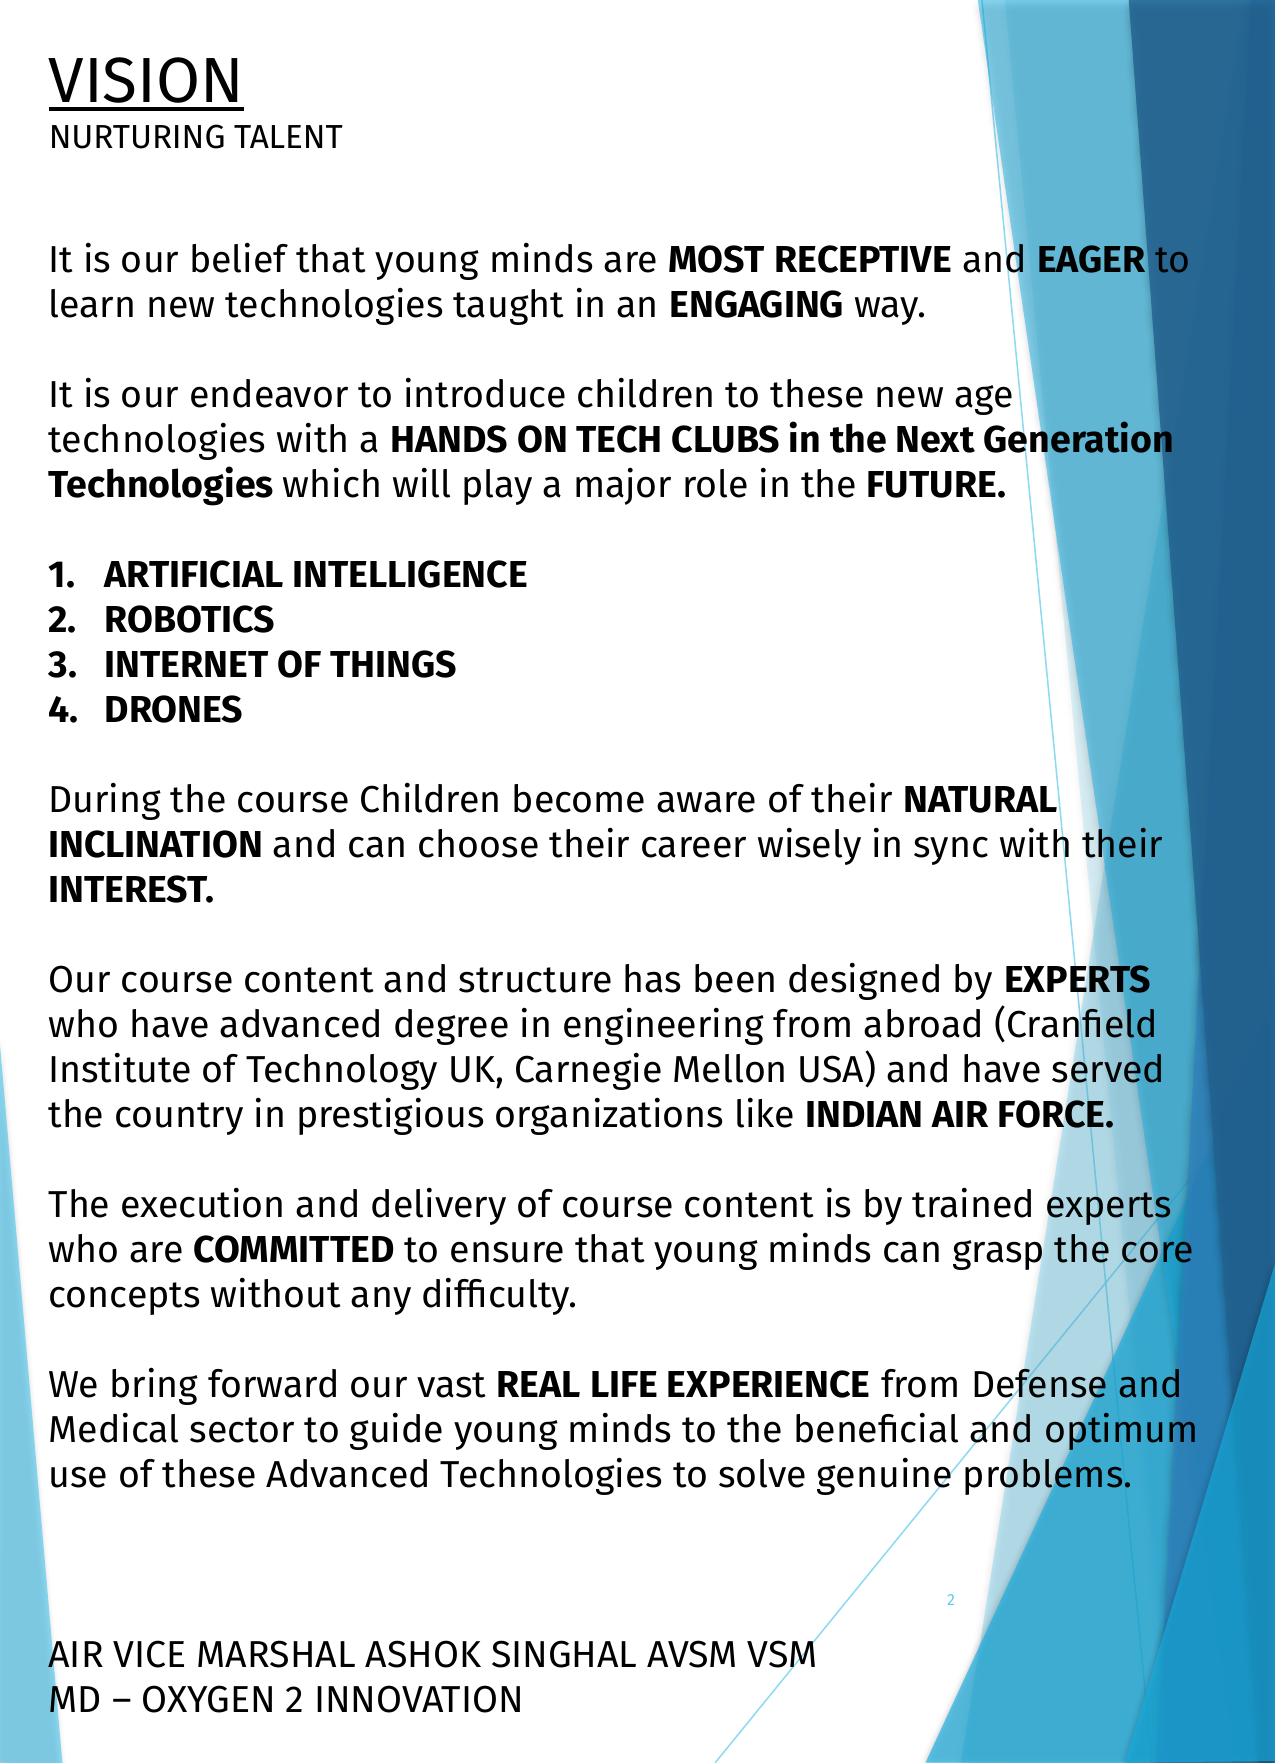

# VISION NURTURING TALENT
It is our belief that young minds are MOST RECEPTIVE and EAGER to learn new technologies taught in an ENGAGING way.

It is our endeavor to introduce children to these new age technologies with a HANDS ON TECH CLUBS in the Next Generation Technologies which will play a major role in the FUTURE.

ARTIFICIAL INTELLIGENCE
ROBOTICS
INTERNET OF THINGS
DRONES

During the course Children become aware of their NATURAL INCLINATION and can choose their career wisely in sync with their INTEREST.

Our course content and structure has been designed by EXPERTS who have advanced degree in engineering from abroad (Cranfield Institute of Technology UK, Carnegie Mellon USA) and have served the country in prestigious organizations like INDIAN AIR FORCE.

The execution and delivery of course content is by trained experts who are COMMITTED to ensure that young minds can grasp the core concepts without any difficulty.

We bring forward our vast REAL LIFE EXPERIENCE from Defense and Medical sector to guide young minds to the beneficial and optimum use of these Advanced Technologies to solve genuine problems.

AIR VICE MARSHAL ASHOK SINGHAL AVSM VSM
MD – OXYGEN 2 INNOVATION
2